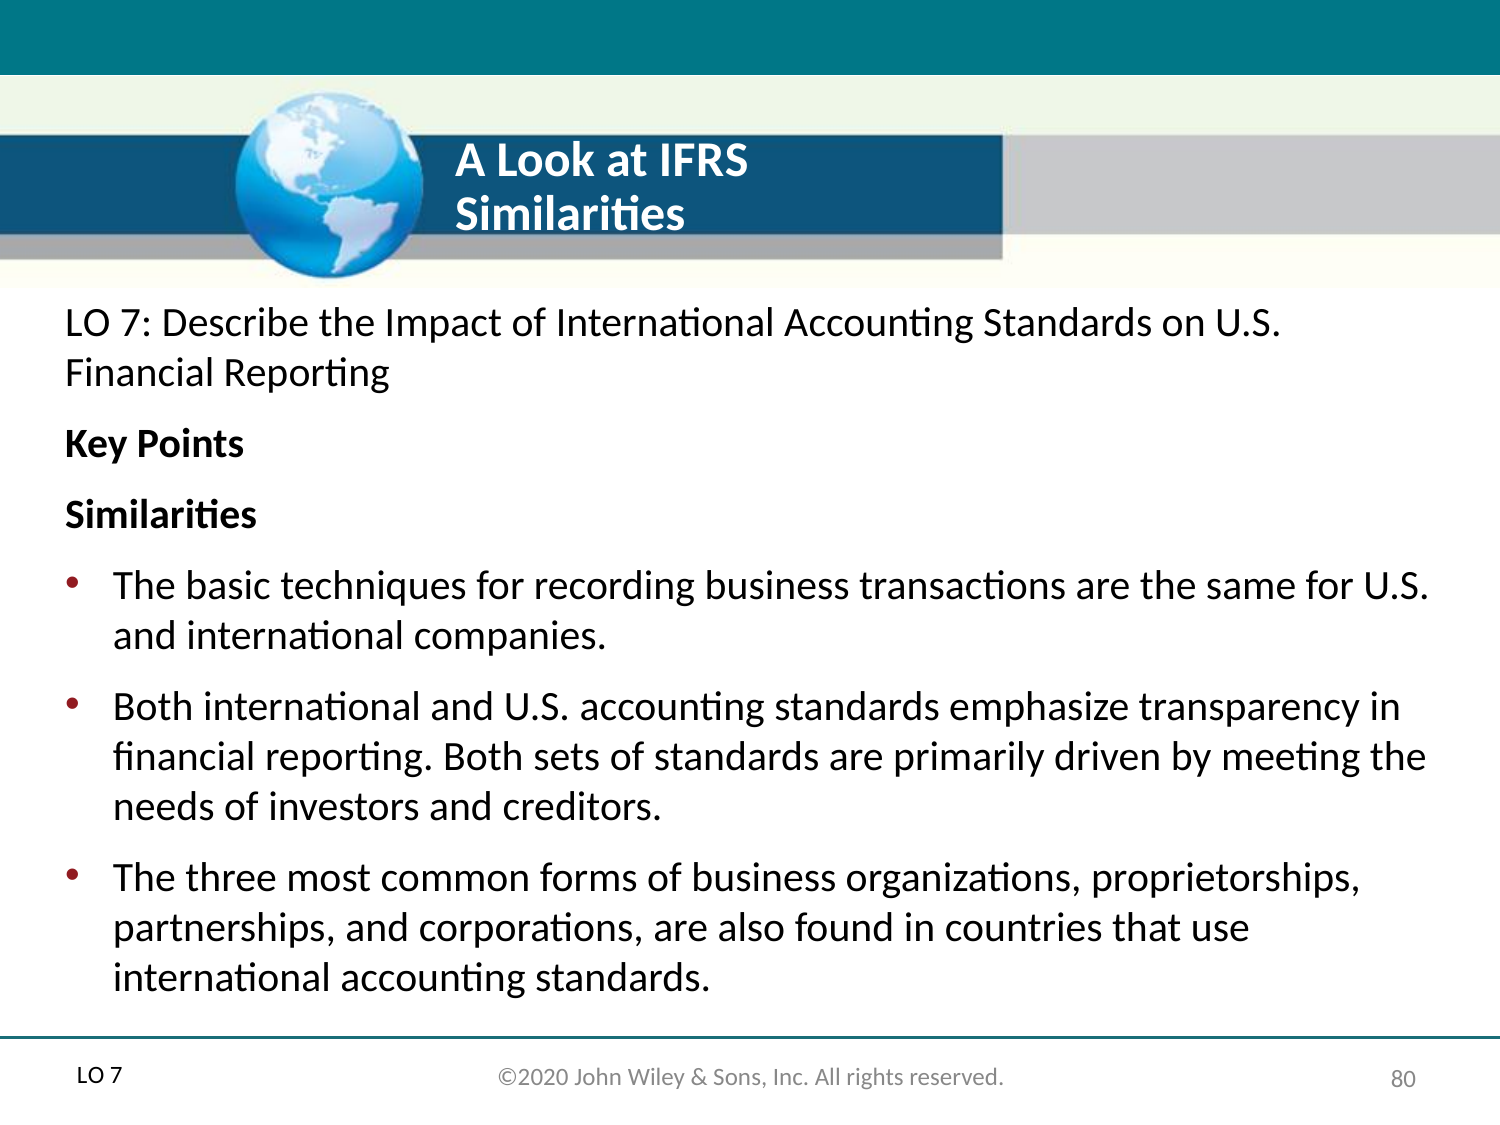

# A Look at I F R S Similarities
L O 7: Describe the Impact of International Accounting Standards on U.S. Financial Reporting
Key Points
Similarities
The basic techniques for recording business transactions are the same for U.S. and international companies.
Both international and U.S. accounting standards emphasize transparency in financial reporting. Both sets of standards are primarily driven by meeting the needs of investors and creditors.
The three most common forms of business organizations, proprietorships, partnerships, and corporations, are also found in countries that use international accounting standards.
L O 7